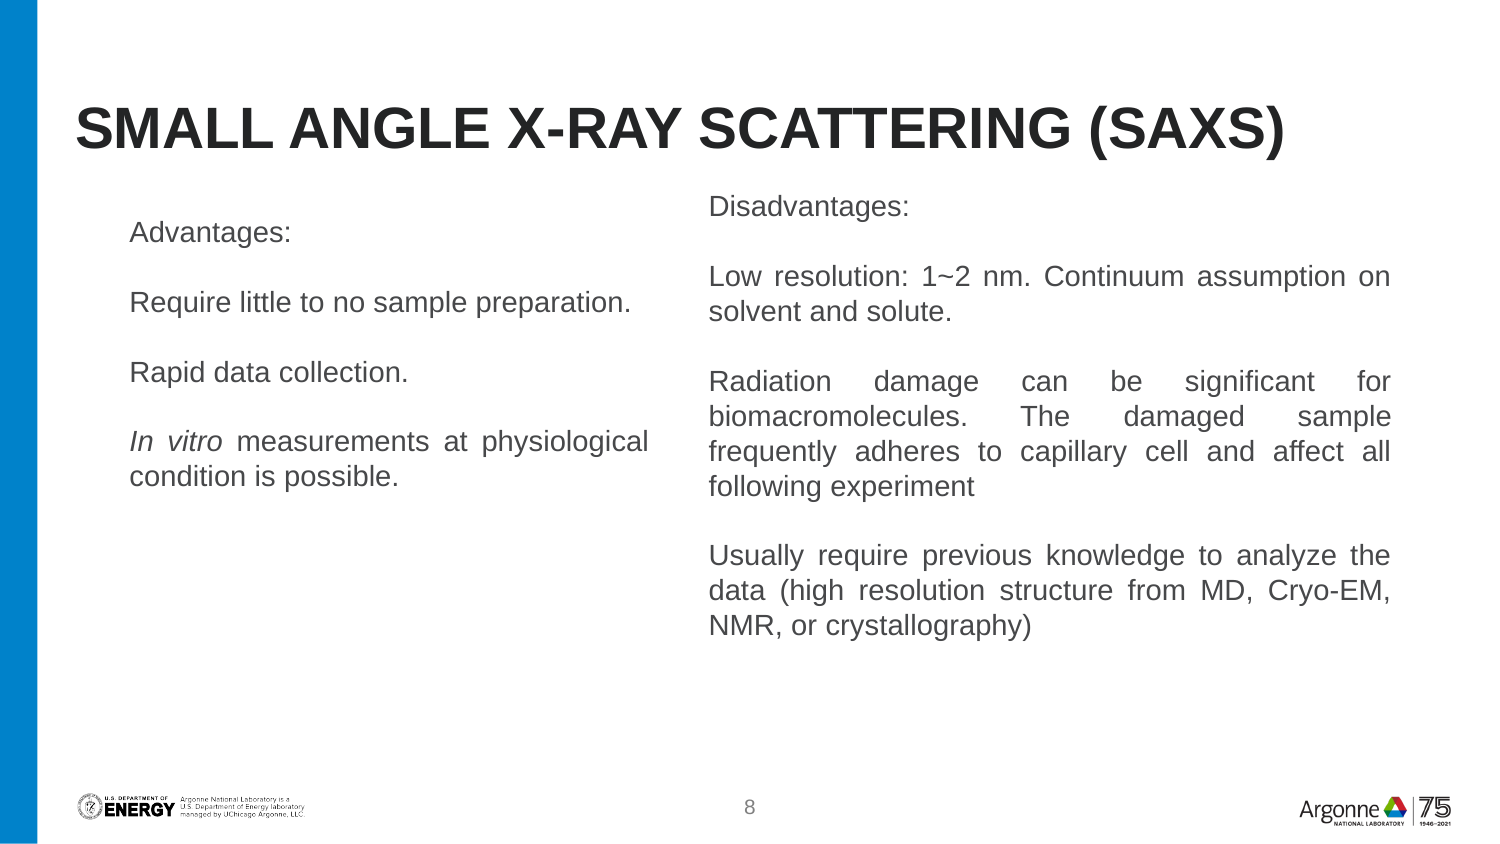

# Small angle X-ray Scattering (SAXS)
Disadvantages:

Low resolution: 1~2 nm. Continuum assumption on solvent and solute.

Radiation damage can be significant for biomacromolecules. The damaged sample frequently adheres to capillary cell and affect all following experiment

Usually require previous knowledge to analyze the data (high resolution structure from MD, Cryo-EM, NMR, or crystallography)

Advantages:

Require little to no sample preparation.

Rapid data collection.

In vitro measurements at physiological condition is possible.
8